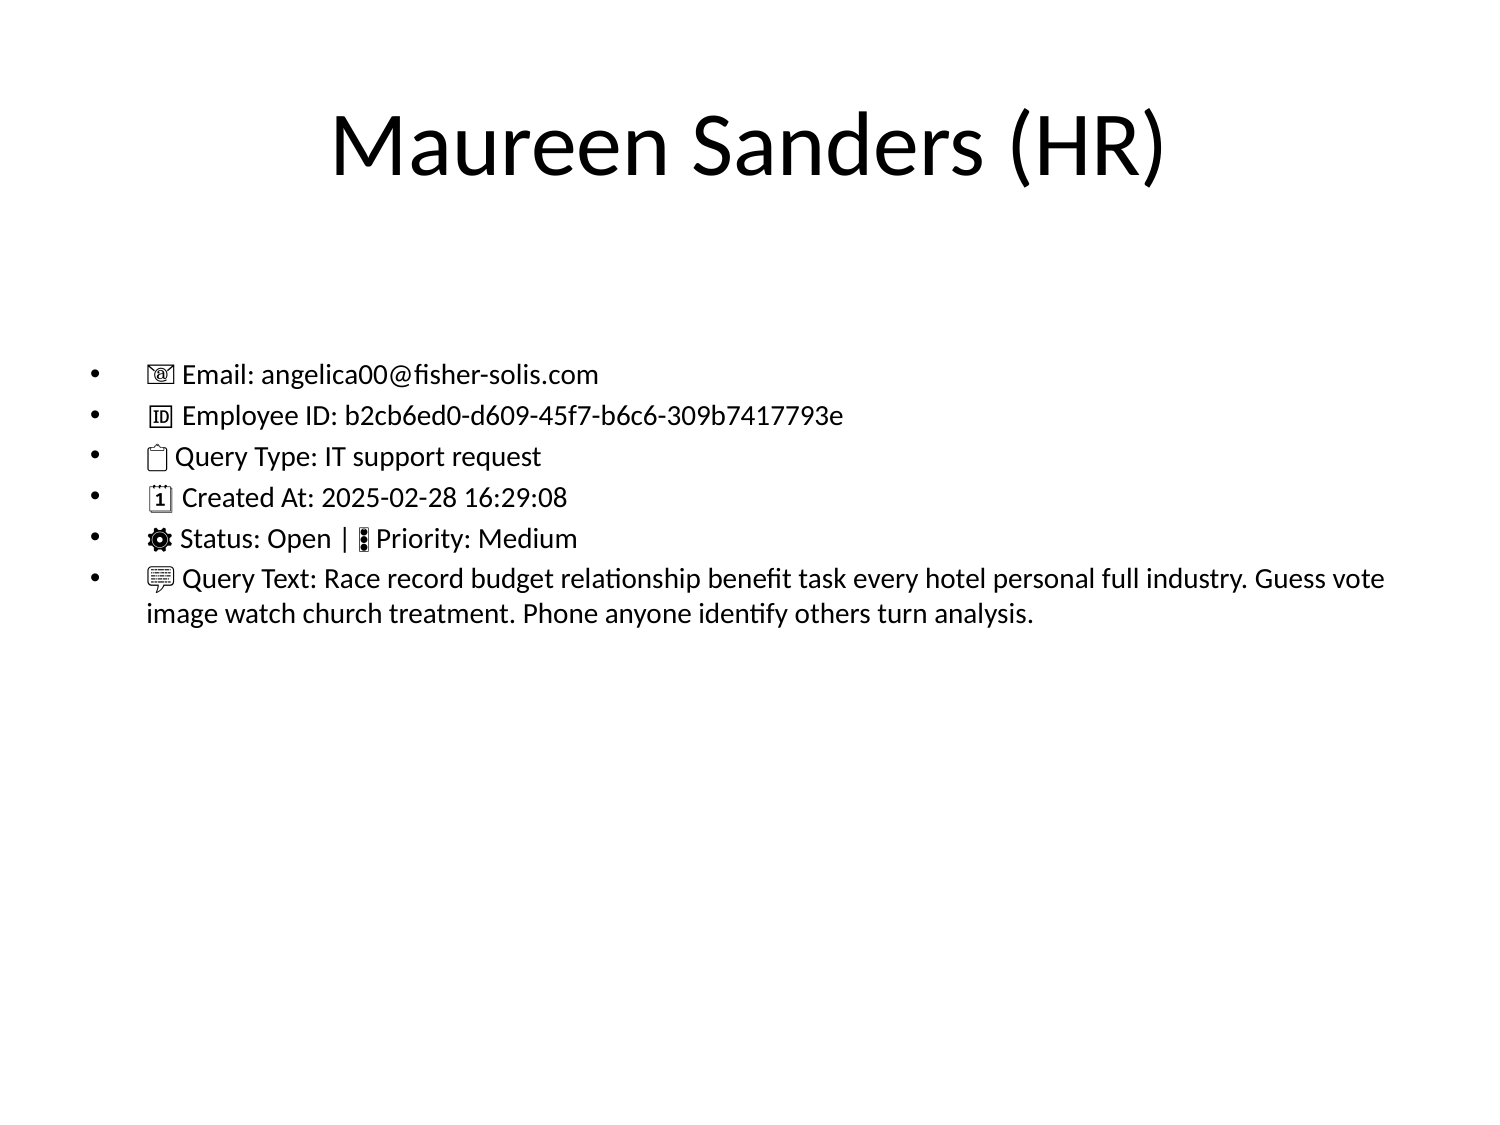

# Maureen Sanders (HR)

📧 Email: angelica00@fisher-solis.com
🆔 Employee ID: b2cb6ed0-d609-45f7-b6c6-309b7417793e
📋 Query Type: IT support request
🗓 Created At: 2025-02-28 16:29:08
⚙ Status: Open | 🚦 Priority: Medium
💬 Query Text: Race record budget relationship benefit task every hotel personal full industry. Guess vote image watch church treatment. Phone anyone identify others turn analysis.